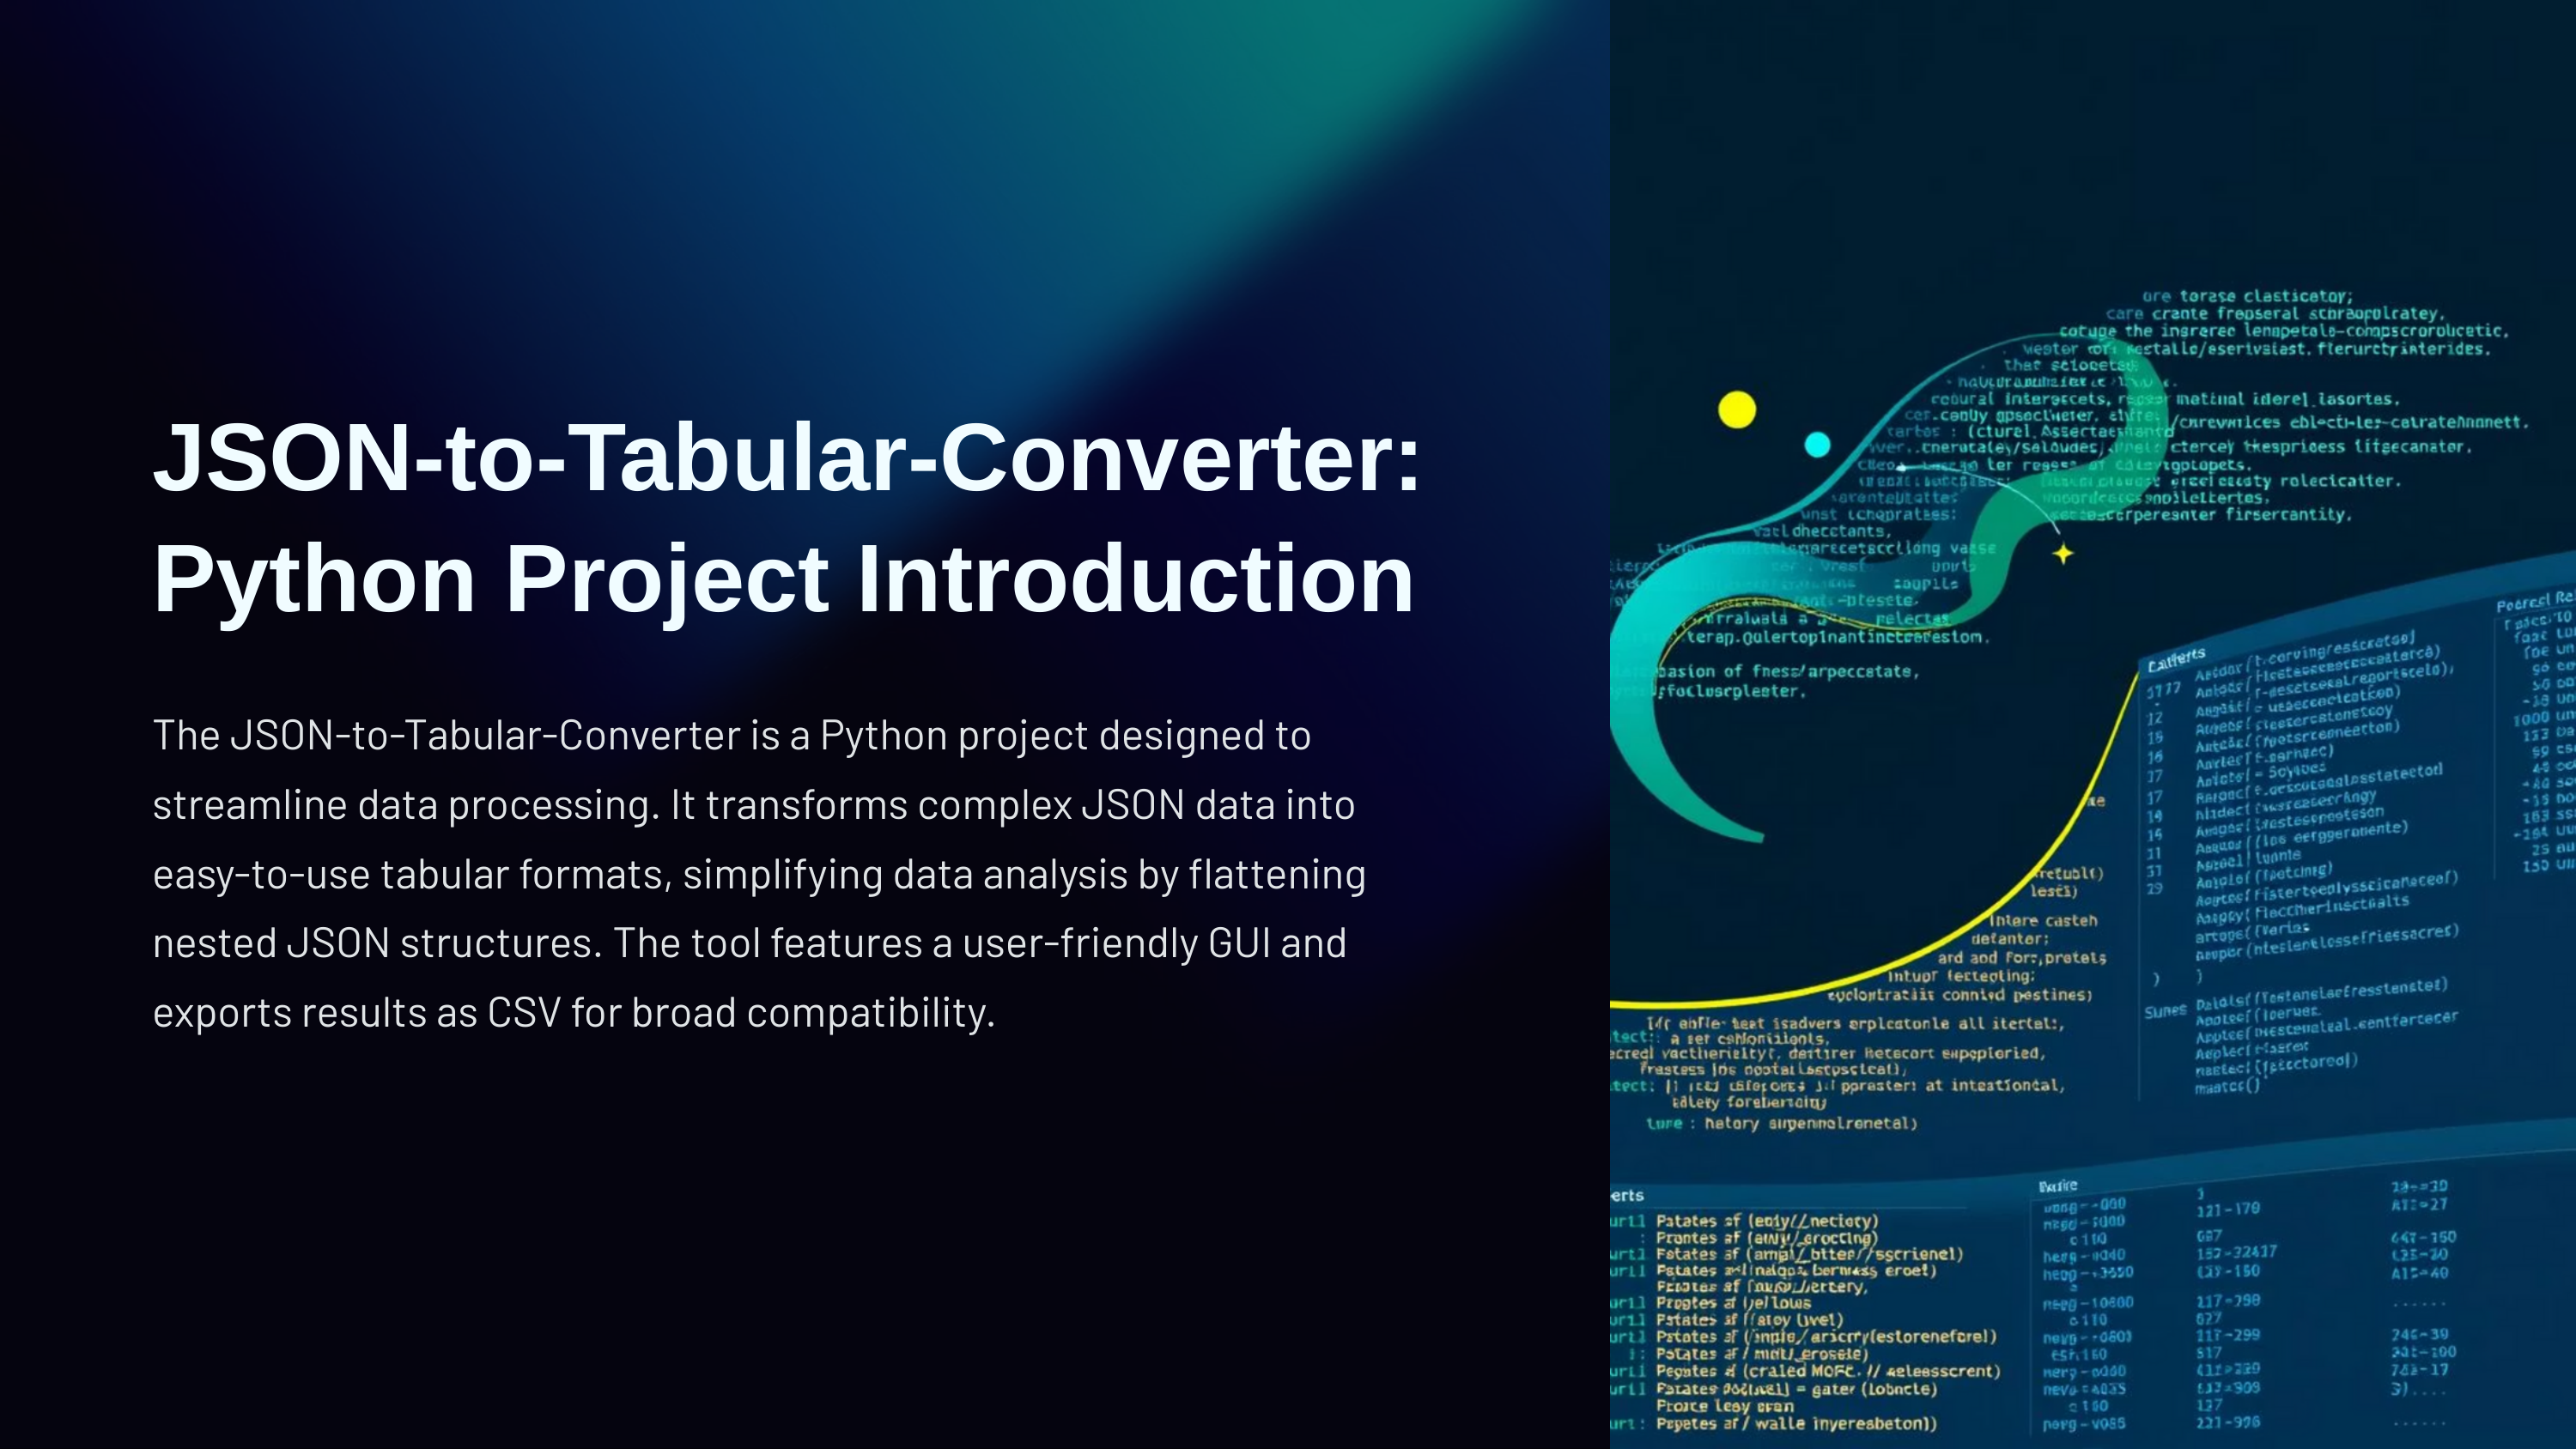

JSON-to-Tabular-Converter: Python Project Introduction
The JSON-to-Tabular-Converter is a Python project designed to streamline data processing. It transforms complex JSON data into easy-to-use tabular formats, simplifying data analysis by flattening nested JSON structures. The tool features a user-friendly GUI and exports results as CSV for broad compatibility.